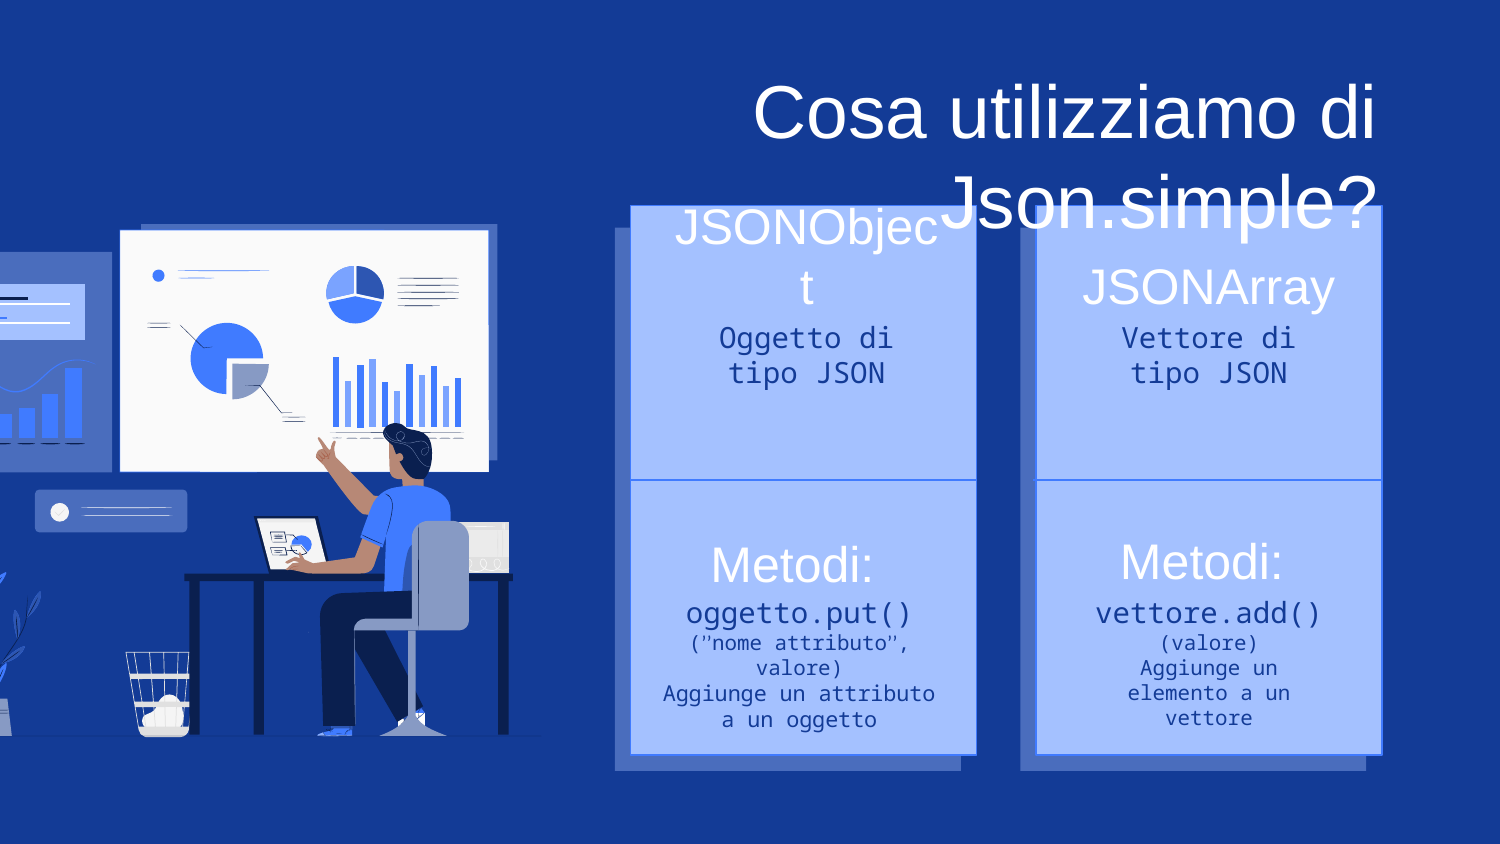

Cosa utilizziamo di Json.simple?

# JSONObject
JSONArray
Oggetto di tipo JSON
Vettore di tipo JSON
Metodi:
Metodi:
vettore.add()
(valore)
Aggiunge un elemento a un vettore
oggetto.put()
(’’nome attributo’’, valore)
Aggiunge un attributo a un oggetto